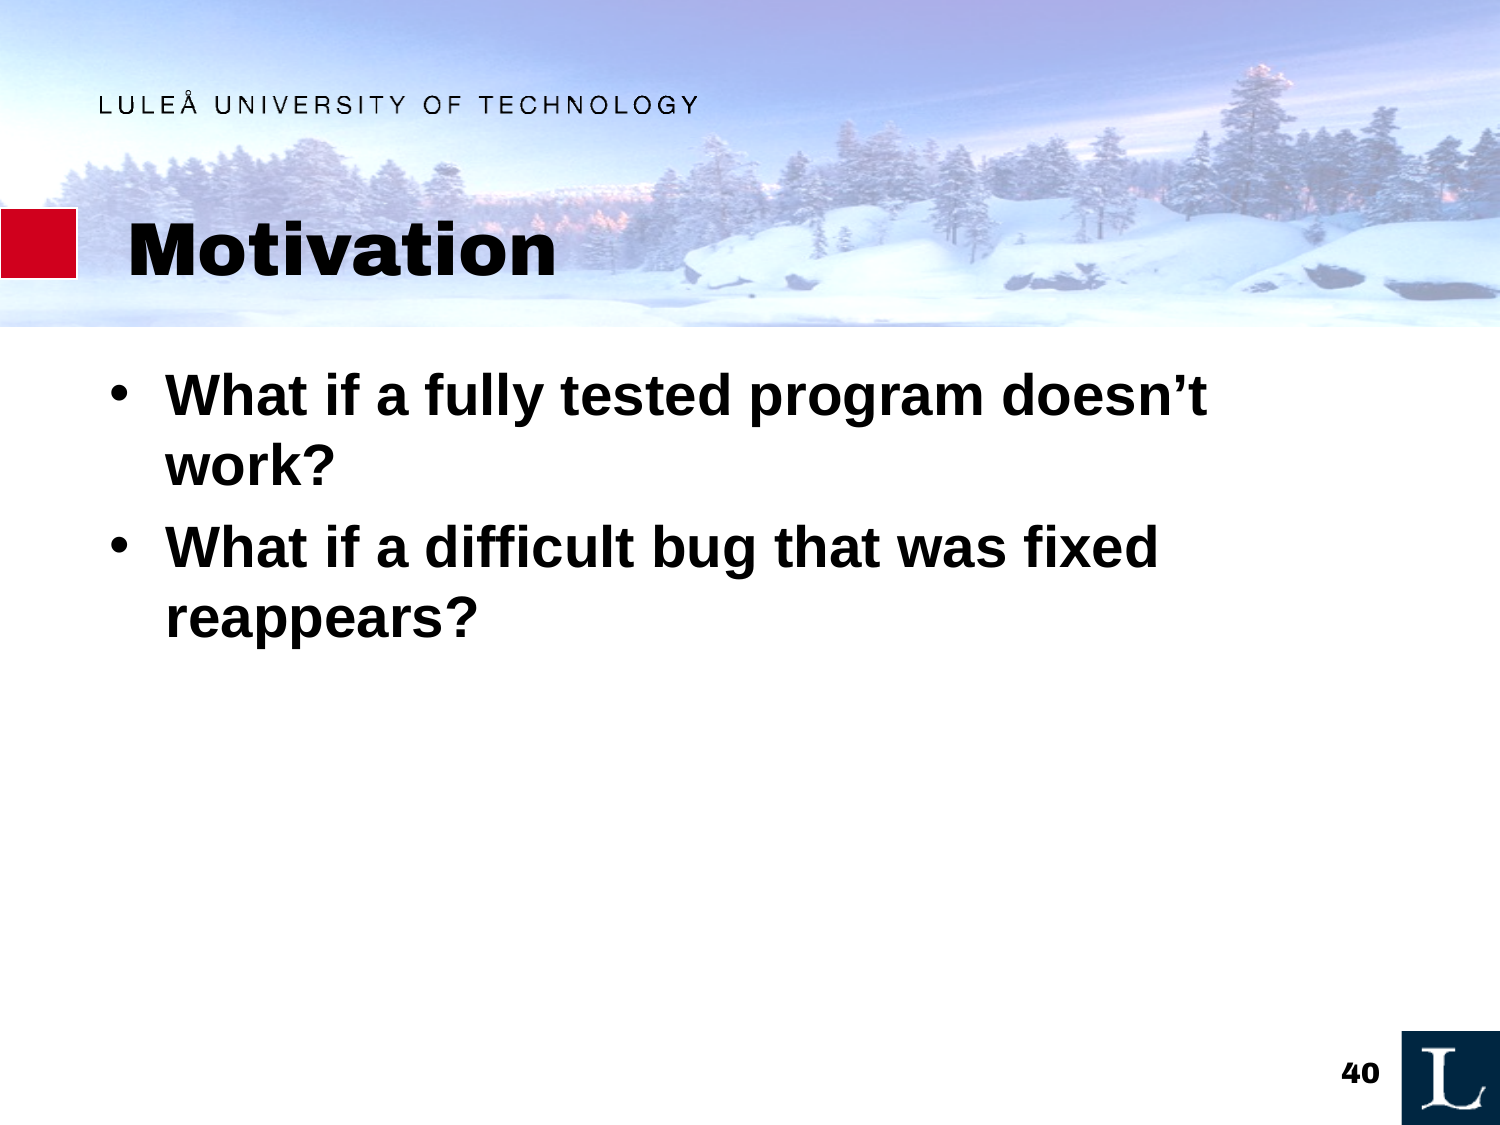

# Motivation
What if a fully tested program doesn’t work?
What if a difficult bug that was fixed reappears?
40